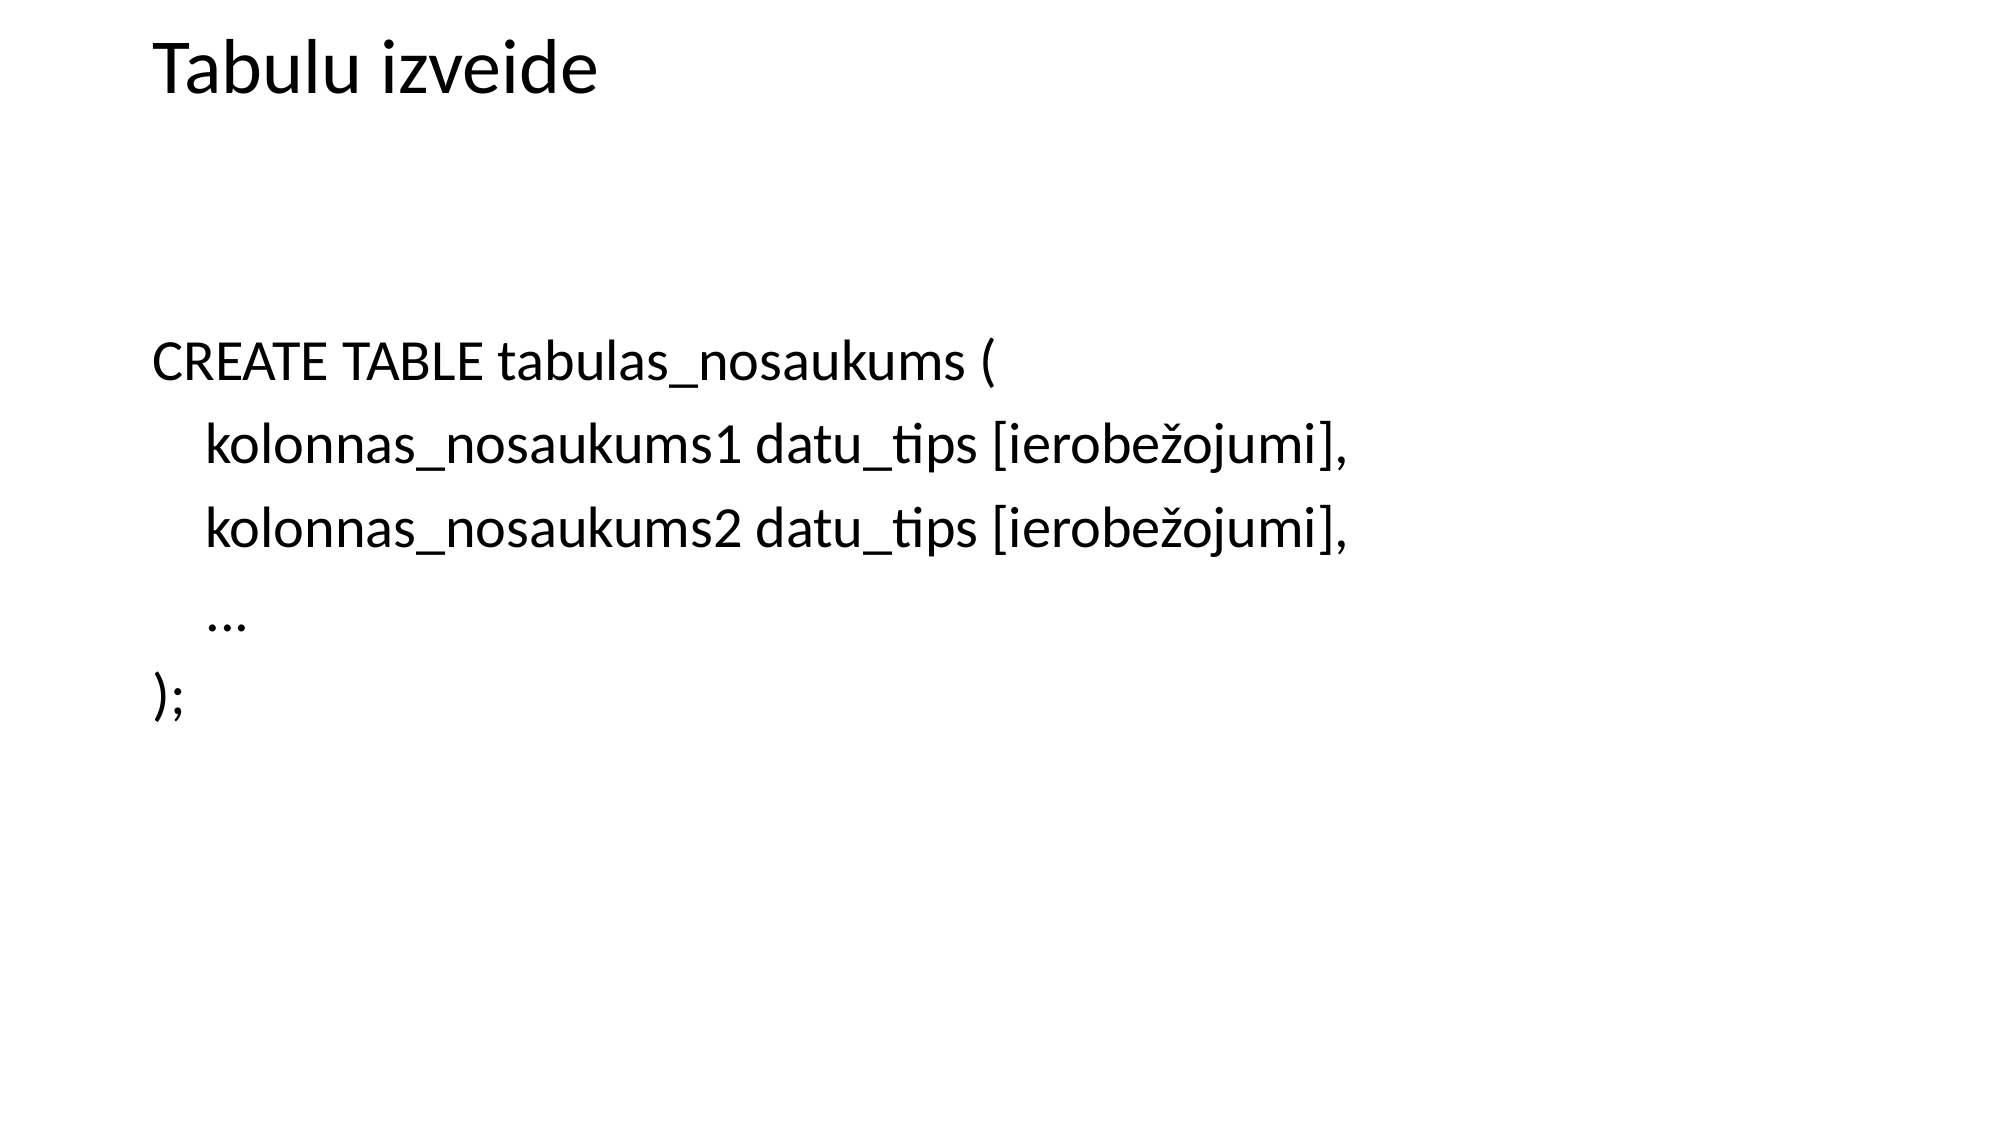

# Tabulu izveide
CREATE TABLE tabulas_nosaukums (
    kolonnas_nosaukums1 datu_tips [ierobežojumi],
    kolonnas_nosaukums2 datu_tips [ierobežojumi],
    ...
);